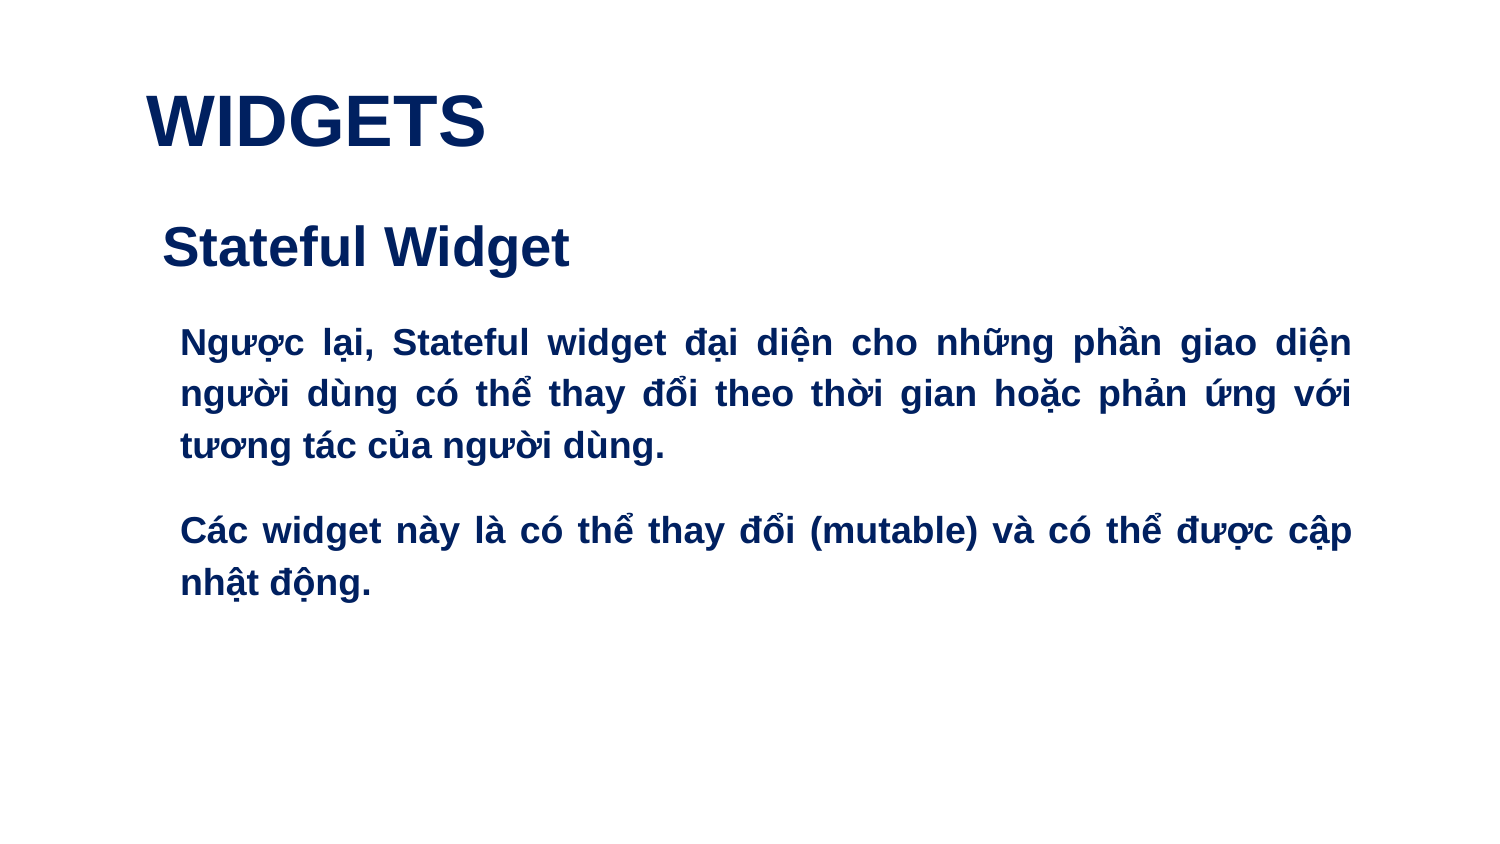

# WIDGETS
 Stateful Widget
Ngược lại, Stateful widget đại diện cho những phần giao diện người dùng có thể thay đổi theo thời gian hoặc phản ứng với tương tác của người dùng.
Các widget này là có thể thay đổi (mutable) và có thể được cập nhật động.